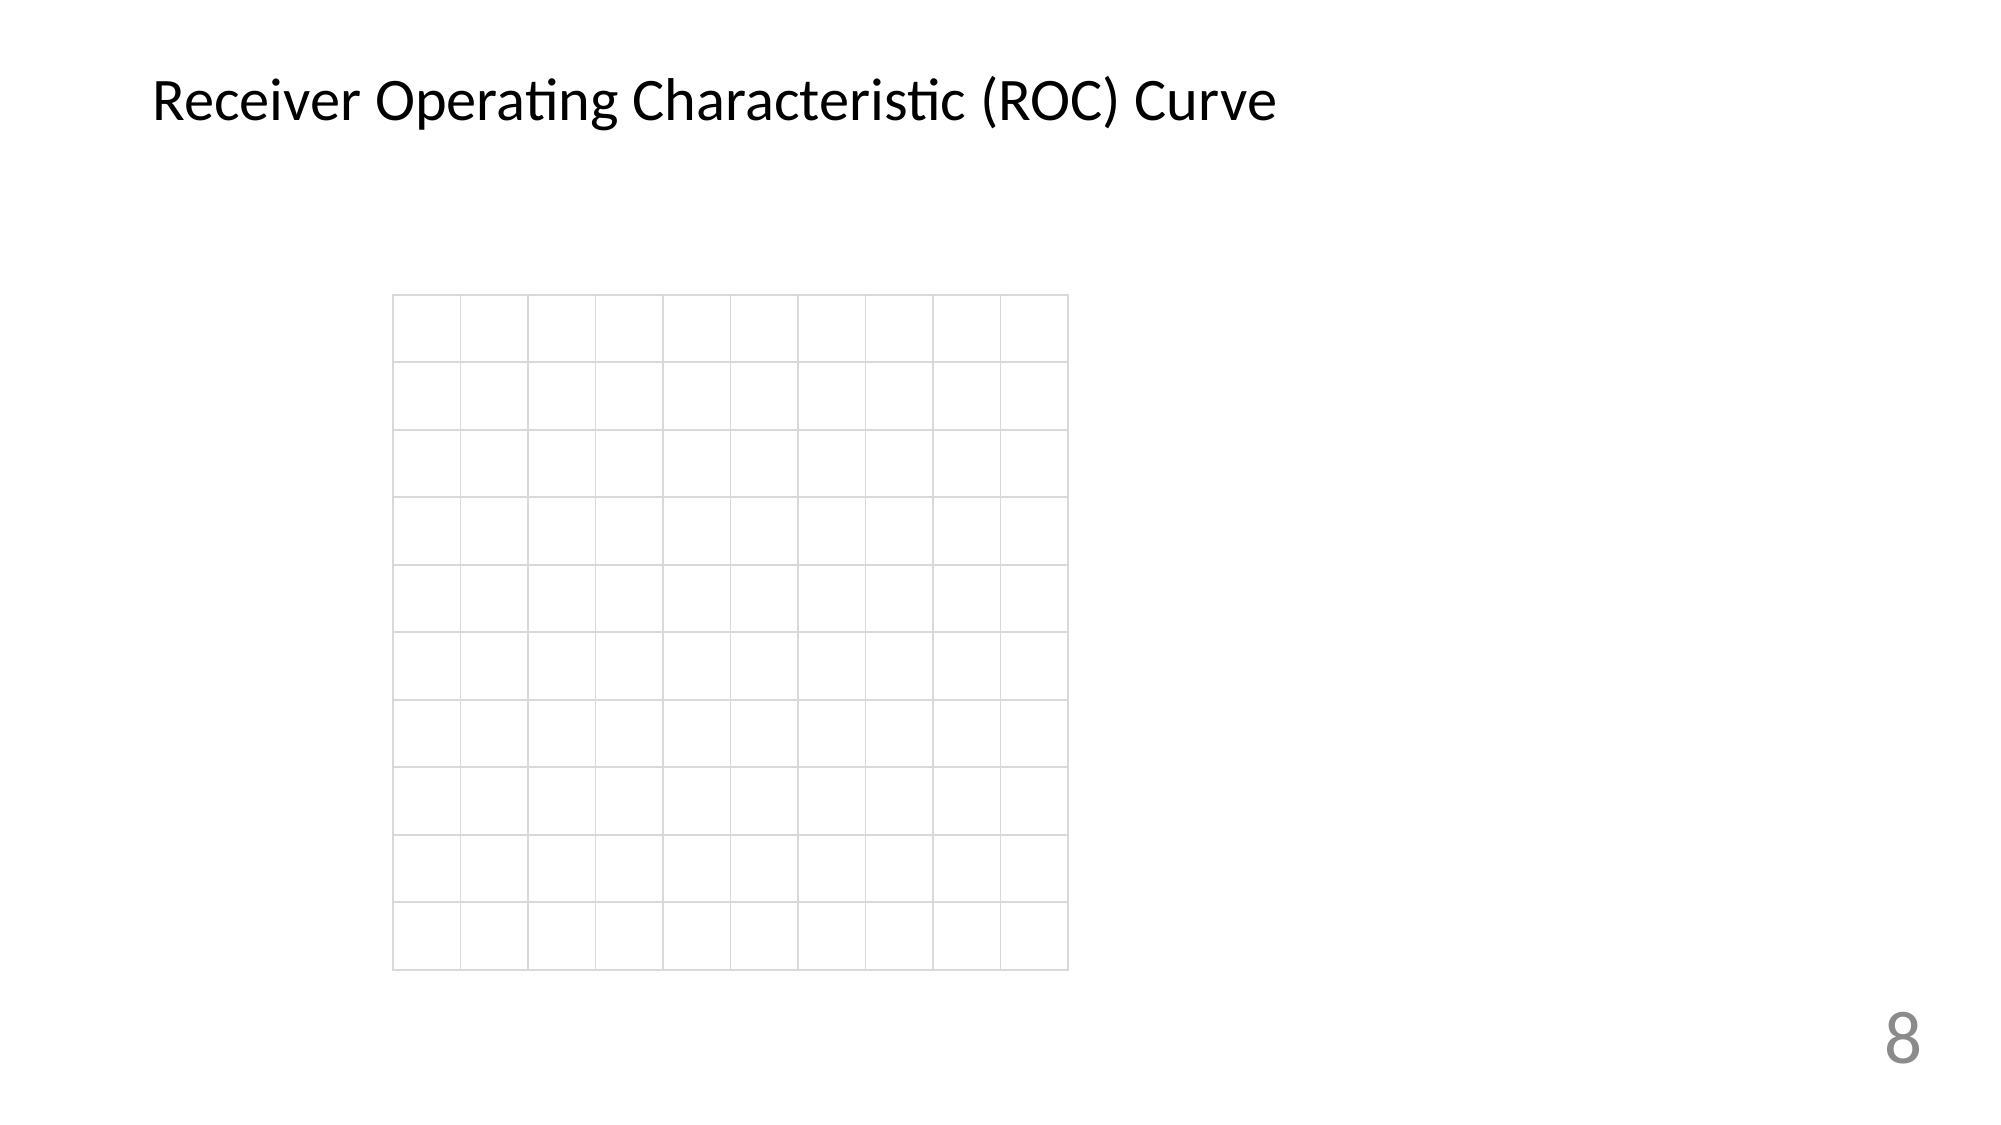

# Receiver Operating Characteristic (ROC) Curve
|  |  |  |  |  |  |  |  |  |  |
| --- | --- | --- | --- | --- | --- | --- | --- | --- | --- |
|  |  |  |  |  |  |  |  |  |  |
|  |  |  |  |  |  |  |  |  |  |
|  |  |  |  |  |  |  |  |  |  |
|  |  |  |  |  |  |  |  |  |  |
|  |  |  |  |  |  |  |  |  |  |
|  |  |  |  |  |  |  |  |  |  |
|  |  |  |  |  |  |  |  |  |  |
|  |  |  |  |  |  |  |  |  |  |
|  |  |  |  |  |  |  |  |  |  |
8